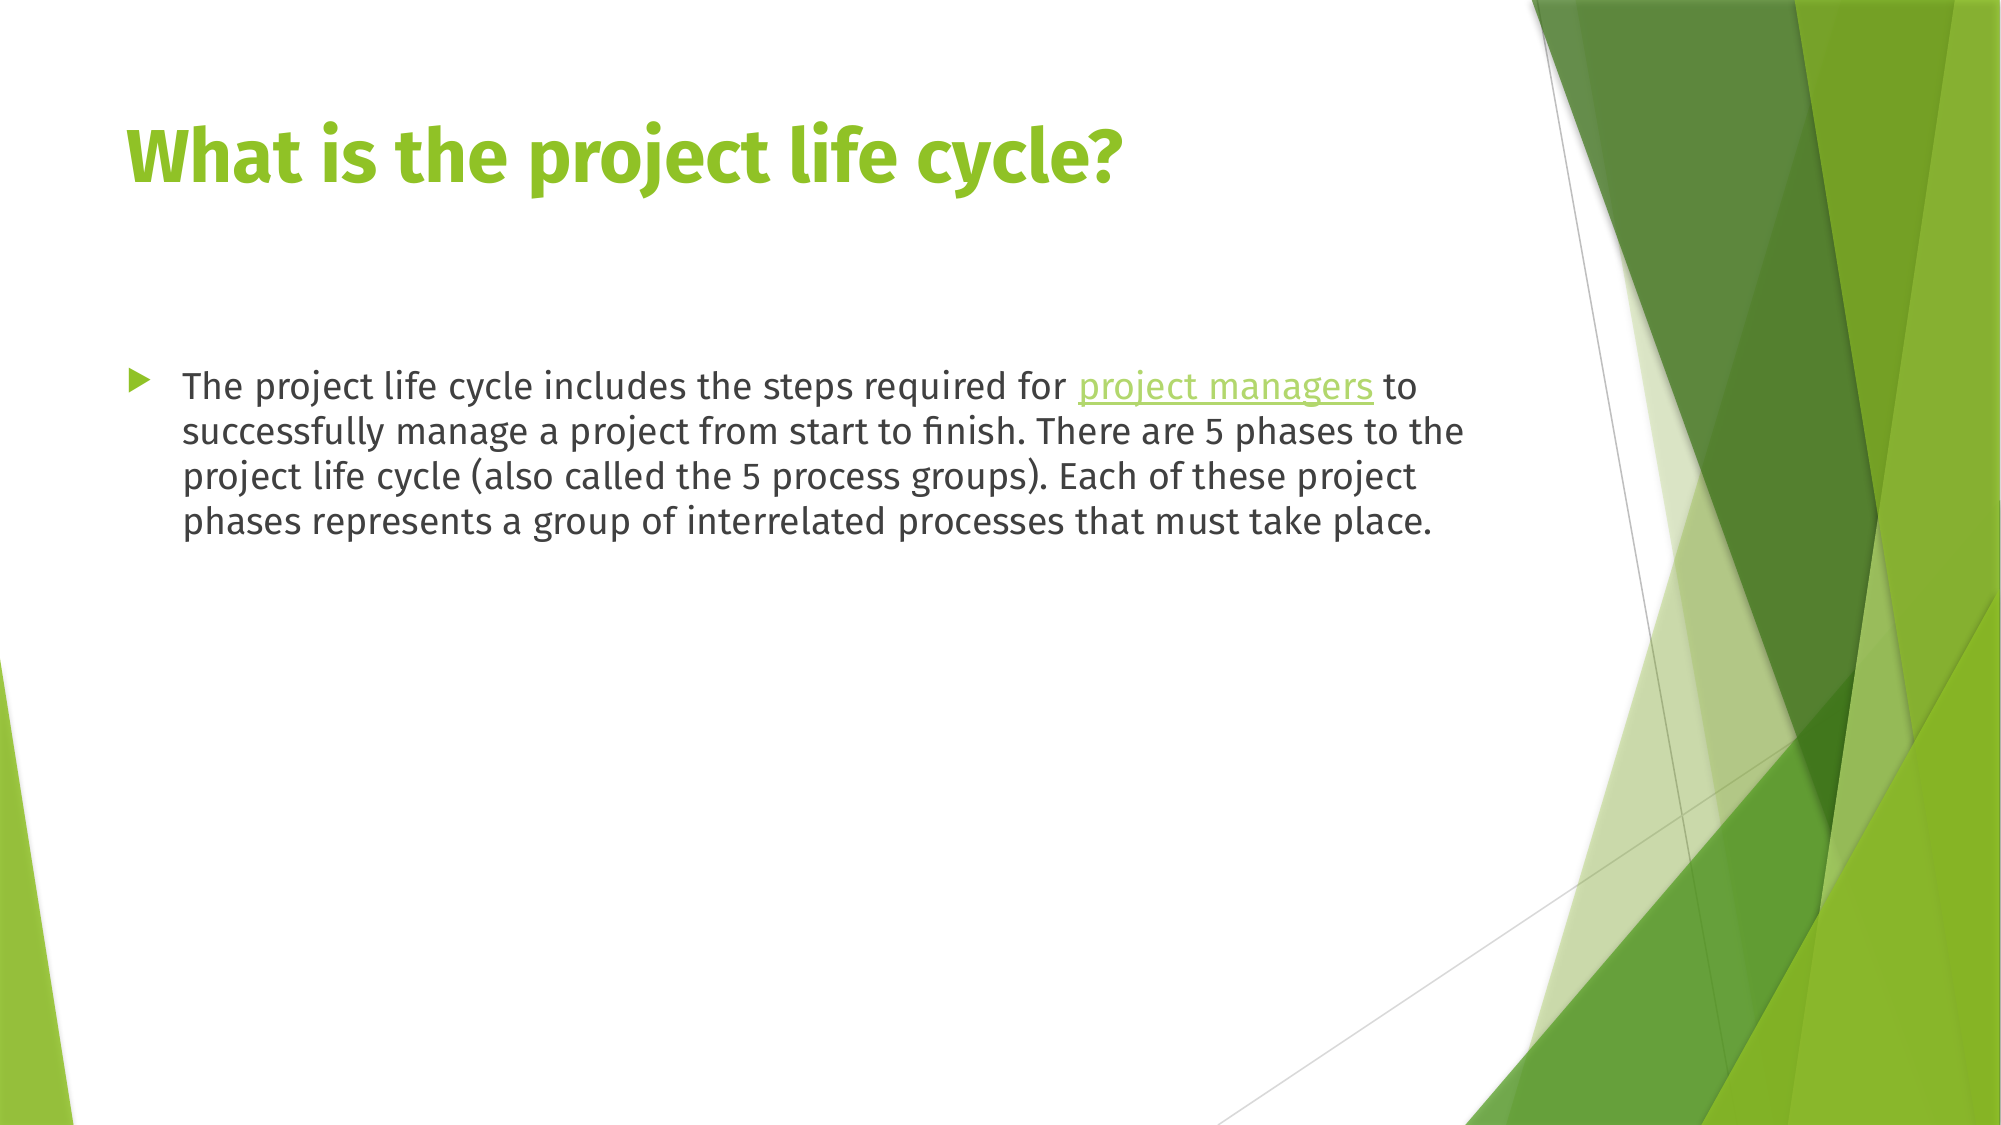

# What is the project life cycle?
The project life cycle includes the steps required for project managers to successfully manage a project from start to finish. There are 5 phases to the project life cycle (also called the 5 process groups). Each of these project phases represents a group of interrelated processes that must take place.